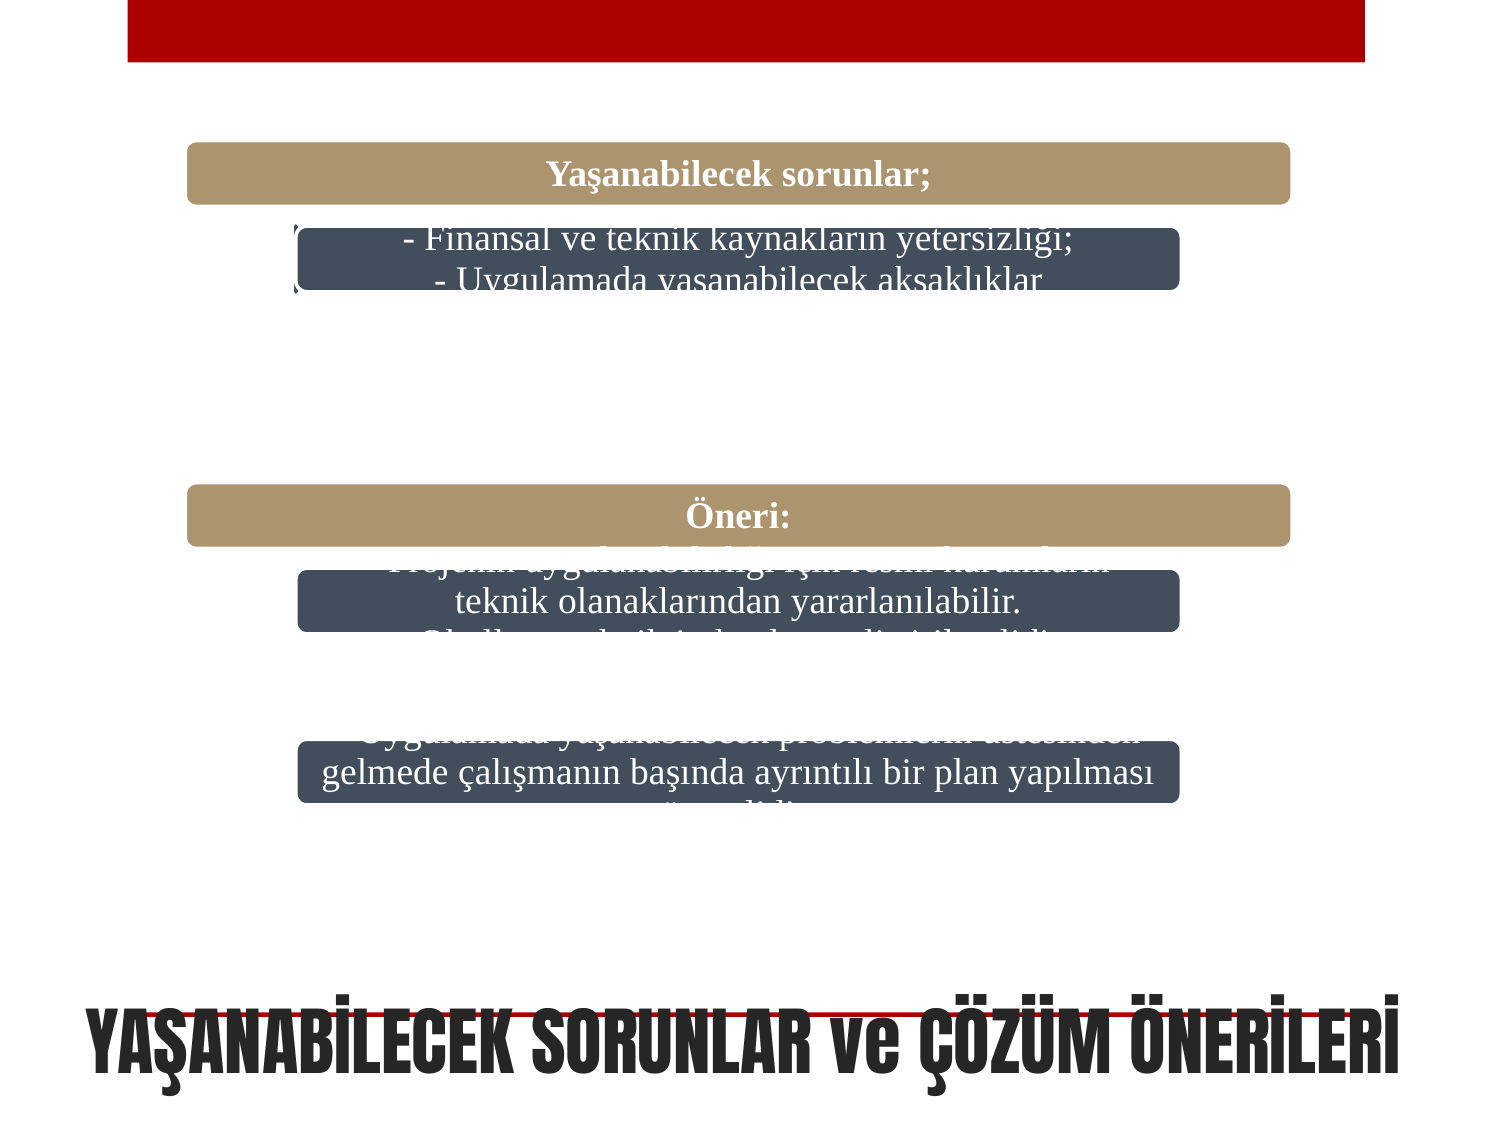

Yaşanabilecek sorunlar;
- Finansal ve teknik kaynakların yetersizliği;
- Uygulamada yaşanabilecek aksaklıklar
Öneri:
- Projenin uygulanabilirliği için resmi kurumların teknik olanaklarından yararlanılabilir.
-Okulların teknik imkanları geliştirilmelidir.
- Uygulamada yaşanabilecek problemlerin üstesinden gelmede çalışmanın başında ayrıntılı bir plan yapılması önemlidir.
YAŞANABİLECEK SORUNLAR ve ÇÖZÜM ÖNERİLERİ